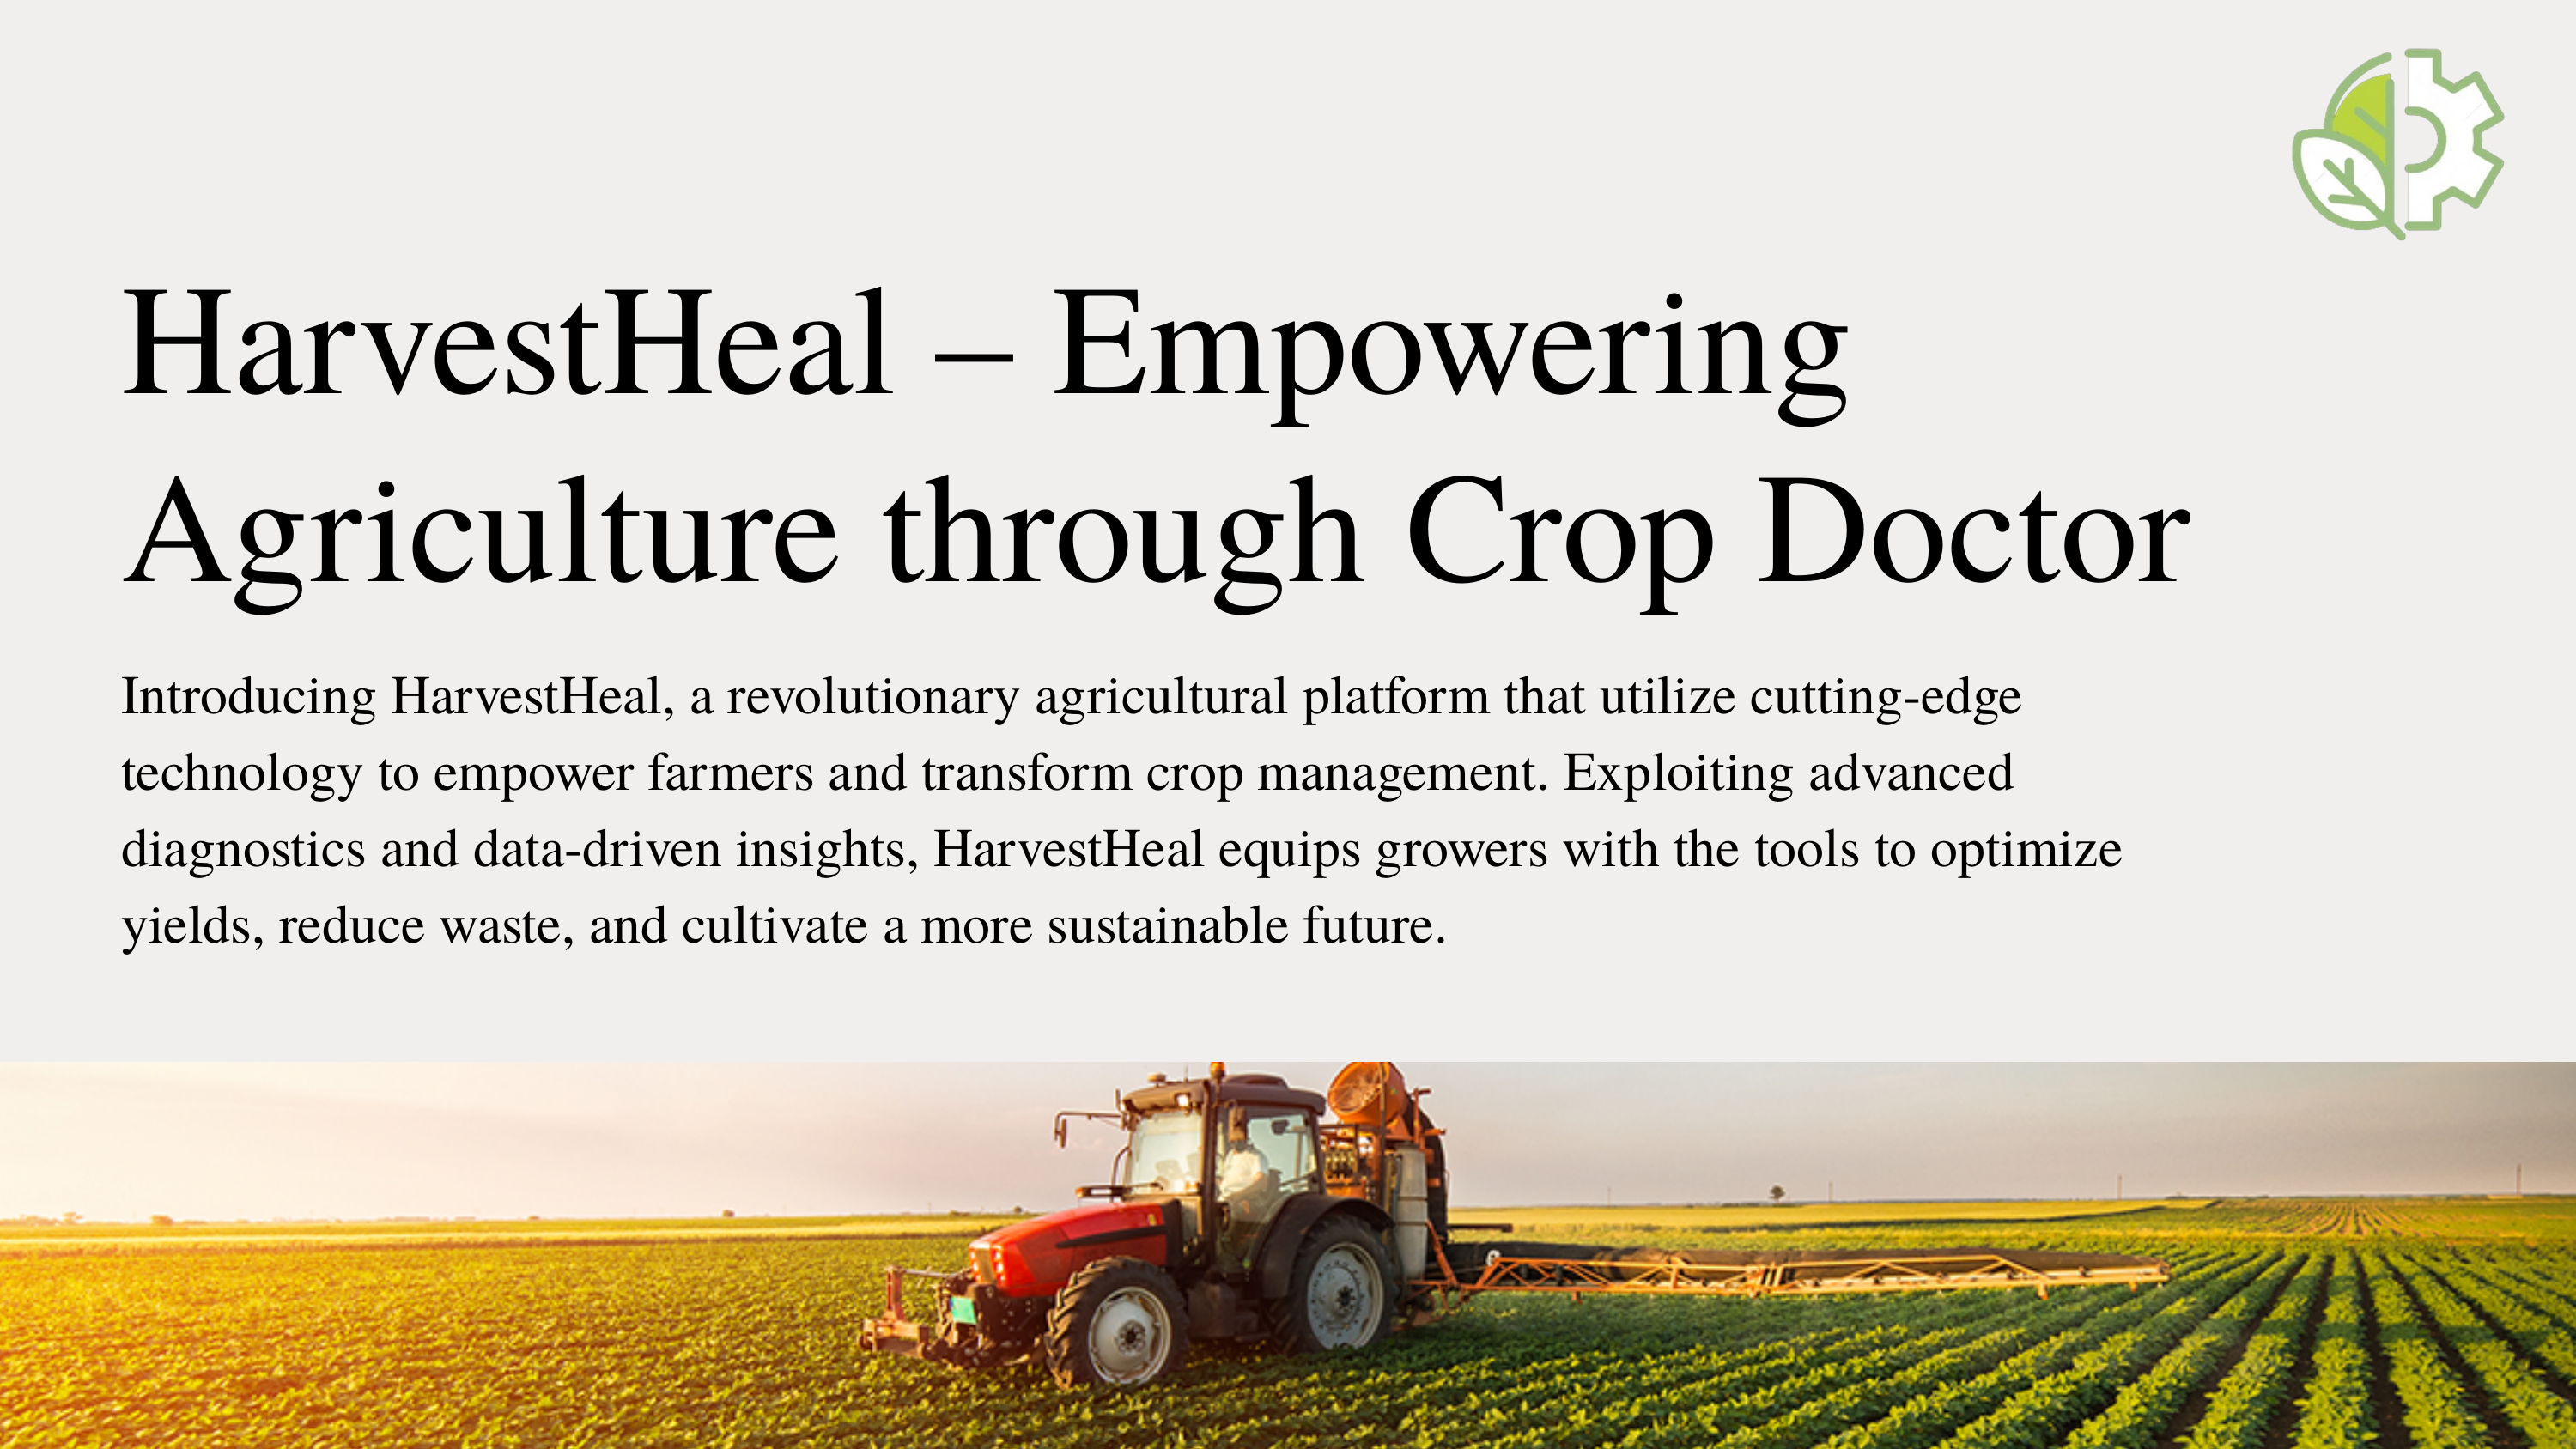

HarvestHeal – Empowering Agriculture through Crop Doctor
Introducing HarvestHeal, a revolutionary agricultural platform that utilize cutting-edge technology to empower farmers and transform crop management. Exploiting advanced diagnostics and data-driven insights, HarvestHeal equips growers with the tools to optimize yields, reduce waste, and cultivate a more sustainable future.